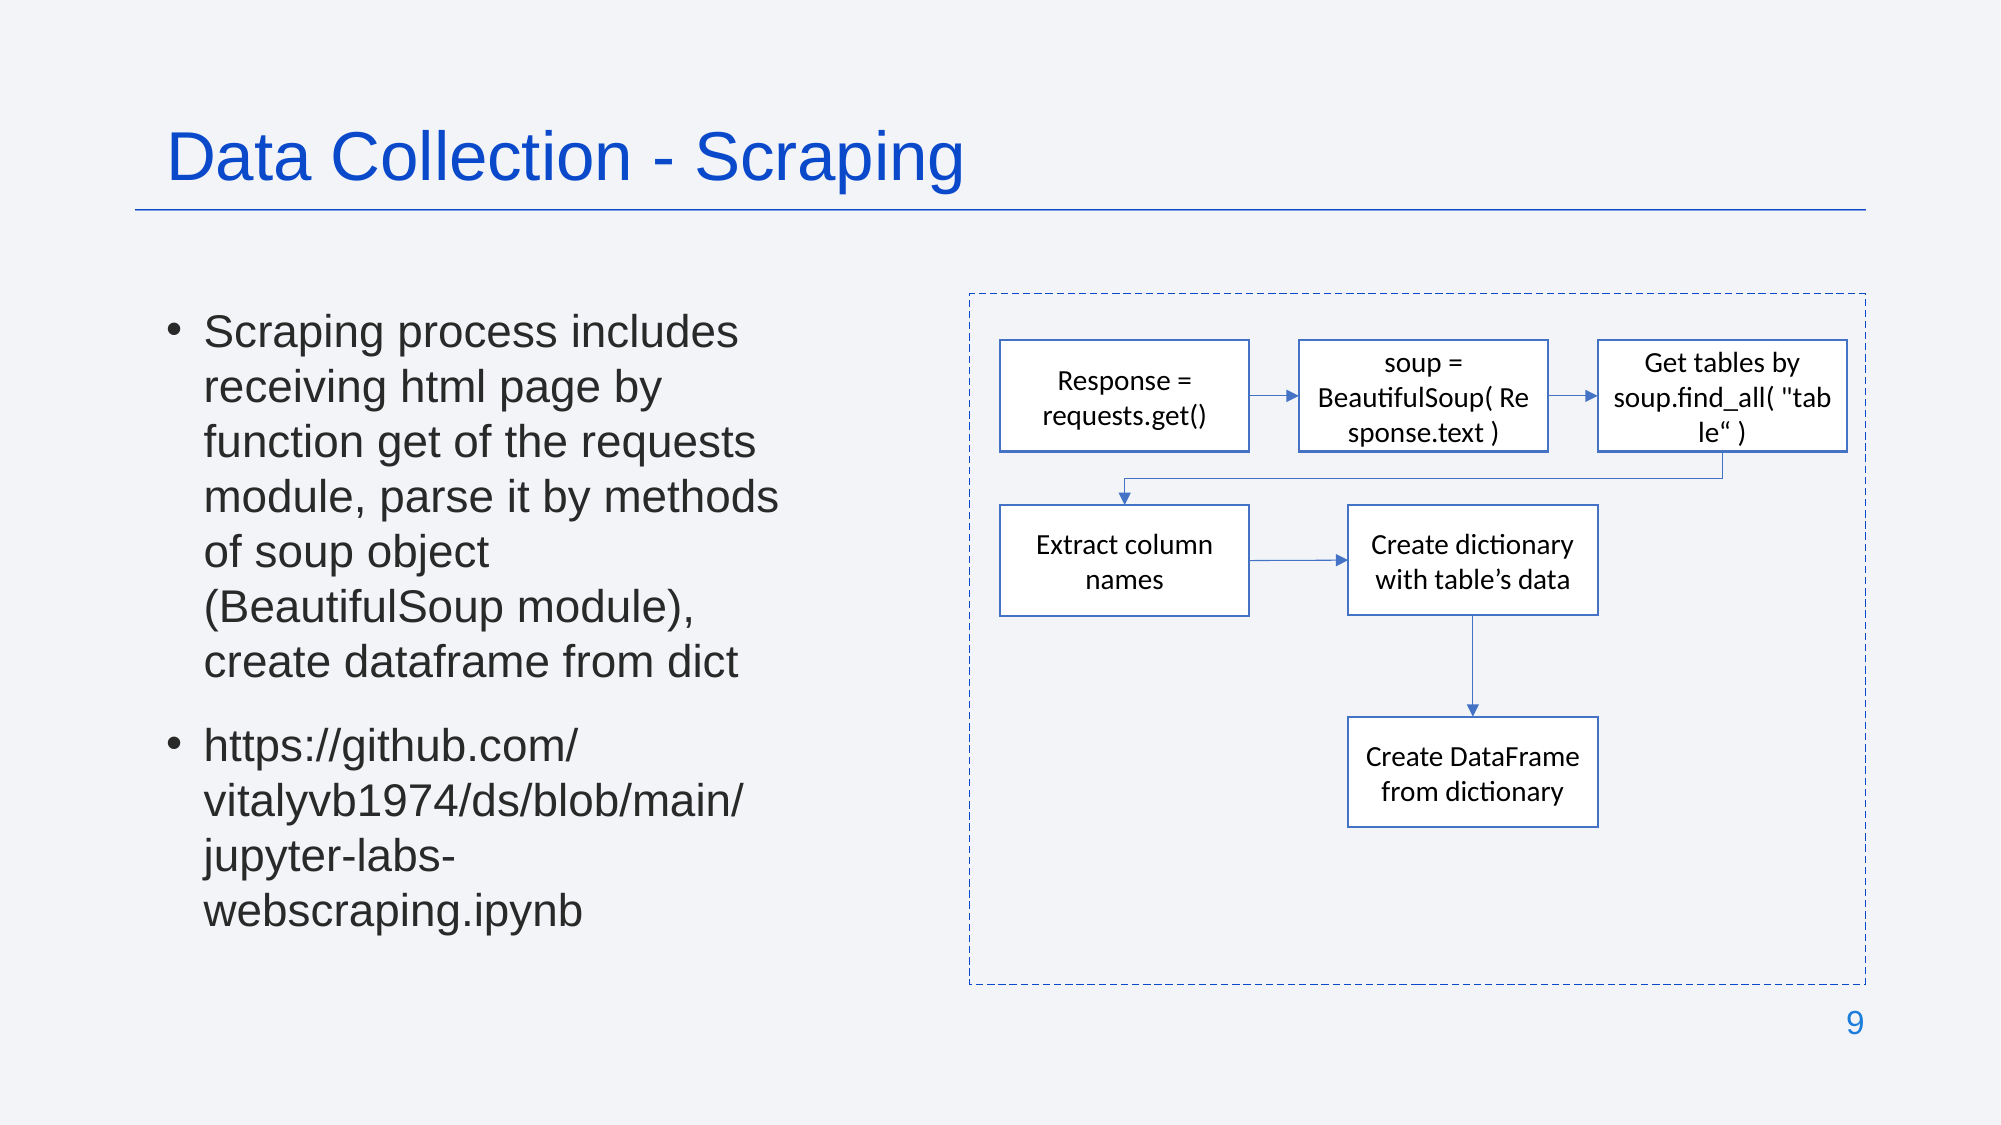

Data Collection - Scraping
Scraping process includes receiving html page by function get of the requests module, parse it by methods of soup object (BeautifulSoup module), create dataframe from dict
https://github.com/vitalyvb1974/ds/blob/main/jupyter-labs-webscraping.ipynb

Get tables by soup.find_all( "table“ )
Response = requests.get()
soup = BeautifulSoup( Response.text )
Extract column names
Create dictionary with table’s data
Create DataFrame from dictionary
9